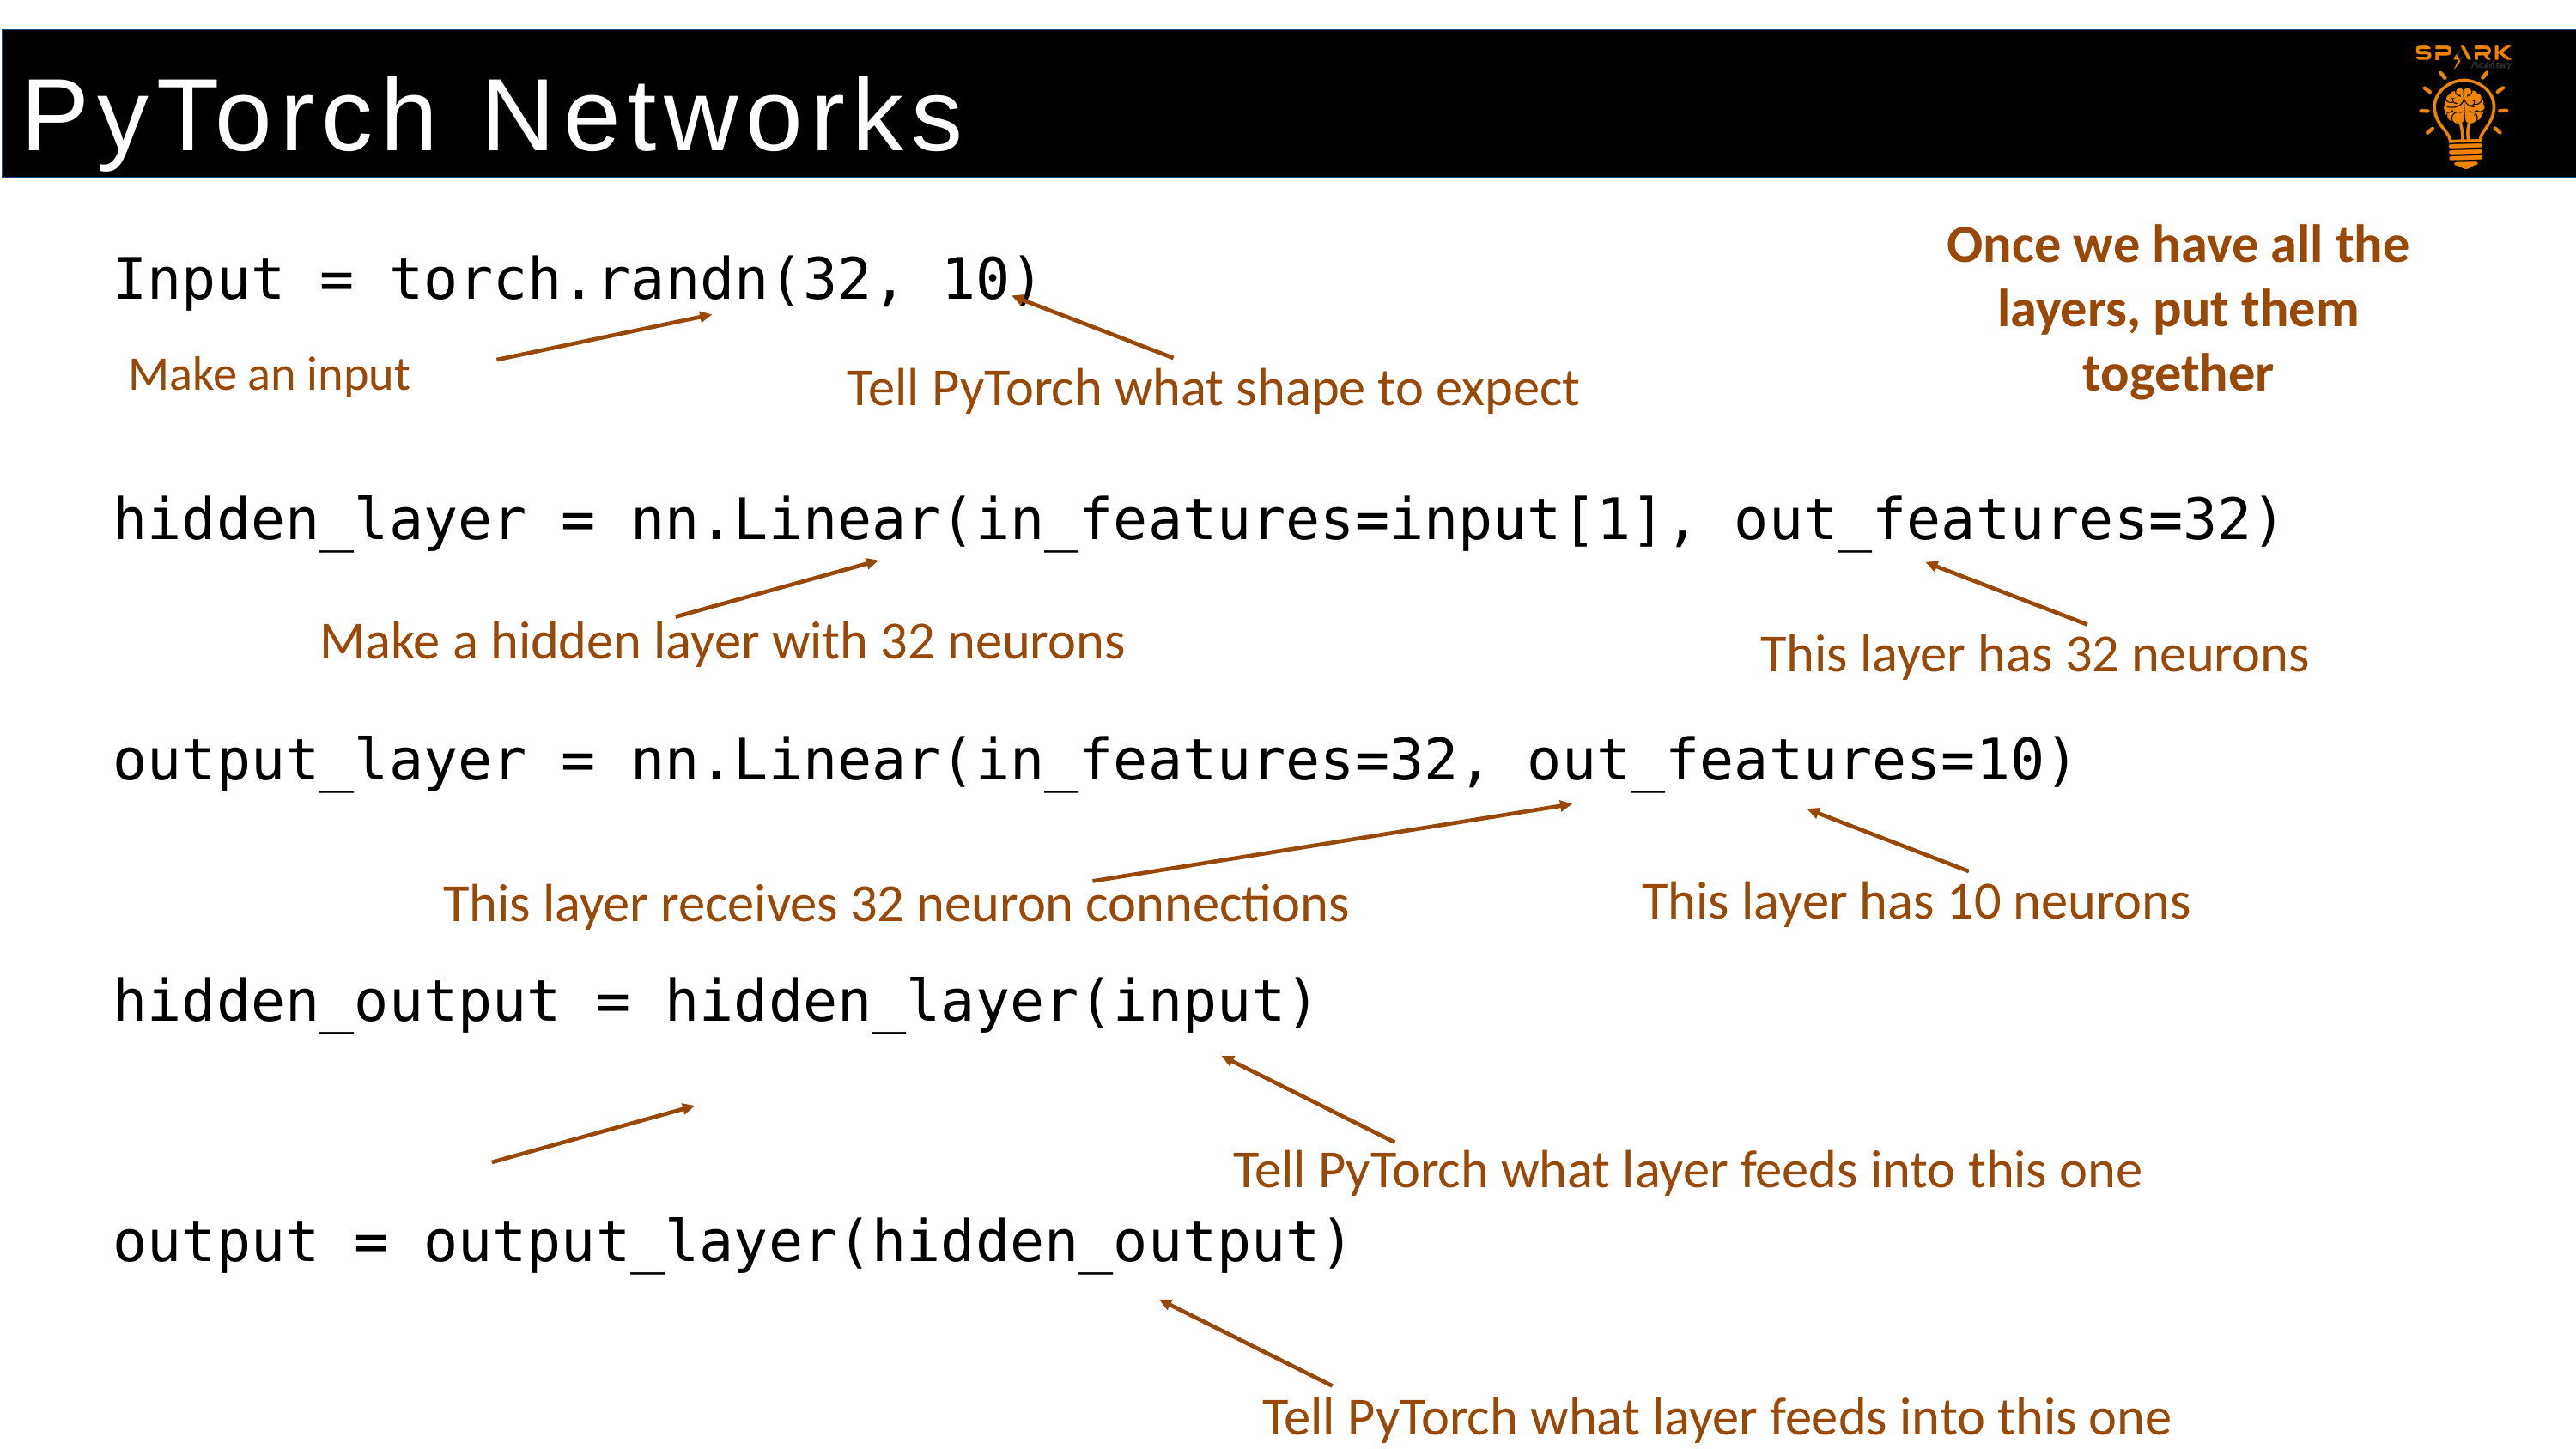

PyTorch Networks

Once we have all the layers, put them together
Input = torch.randn(32, 10)

hidden_layer = nn.Linear(in_features=input[1], out_features=32)

output_layer = nn.Linear(in_features=32, out_features=10)

hidden_output = hidden_layer(input)

output = output_layer(hidden_output)

Make an input
Tell PyTorch what shape to expect
Make a hidden layer with 32 neurons
This layer has 32 neurons
This layer has 10 neurons
This layer receives 32 neuron connections
Tell PyTorch what layer feeds into this one
Tell PyTorch what layer feeds into this one